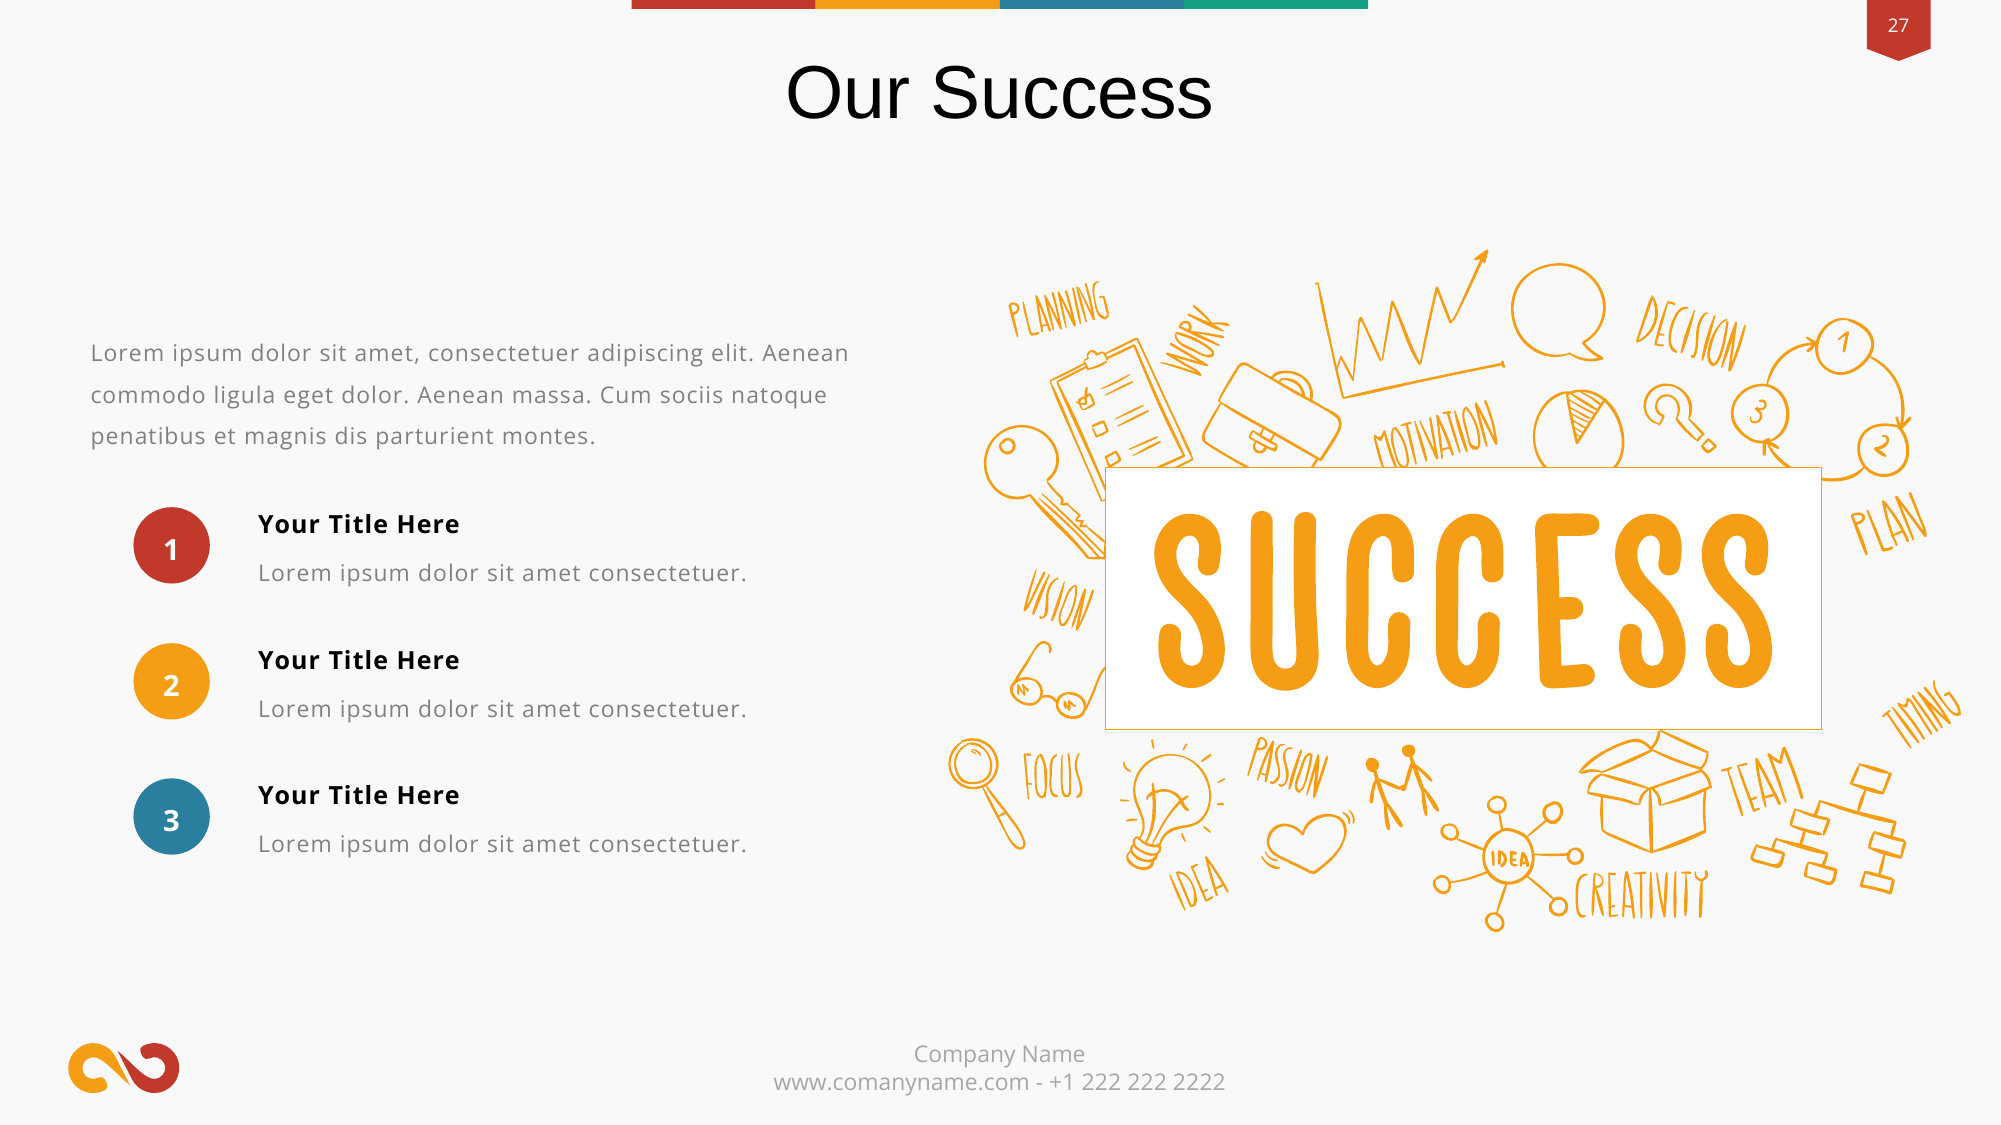

Our Success

Lorem ipsum dolor sit amet, consectetuer adipiscing elit. Aenean commodo ligula eget dolor. Aenean massa. Cum sociis natoque penatibus et magnis dis parturient montes.
Your Title Here
1
Lorem ipsum dolor sit amet consectetuer.
Your Title Here
2
Lorem ipsum dolor sit amet consectetuer.
Your Title Here
3
Lorem ipsum dolor sit amet consectetuer.